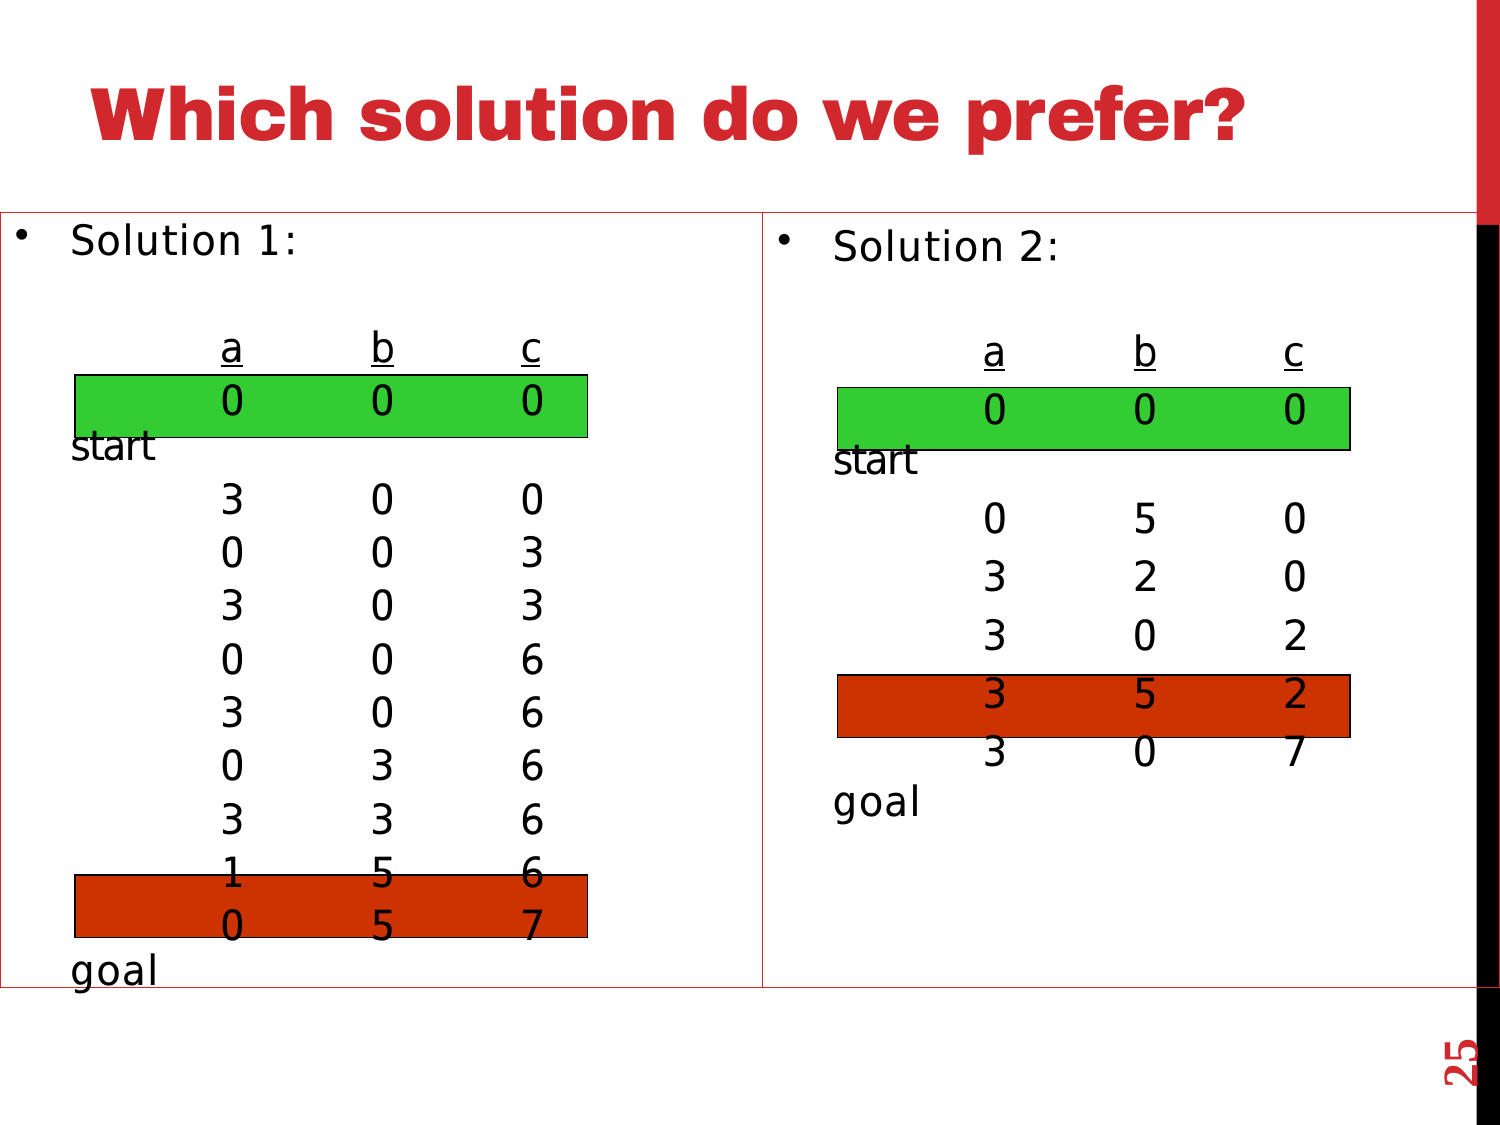

# Which solution do we prefer?
Solution 1:

		a	b	c
		0	0	0	start
		3	0	0
		0	0	3
		3	0	3
		0	0	6
		3	0	6
		0	3	6
		3	3	6
		1	5	6
		0	5	7	goal
Solution 2:

		a	b	c
		0	0	0	start
		0	5	0
		3	2	0
		3	0	2
		3	5	2
		3	0	7	goal

25